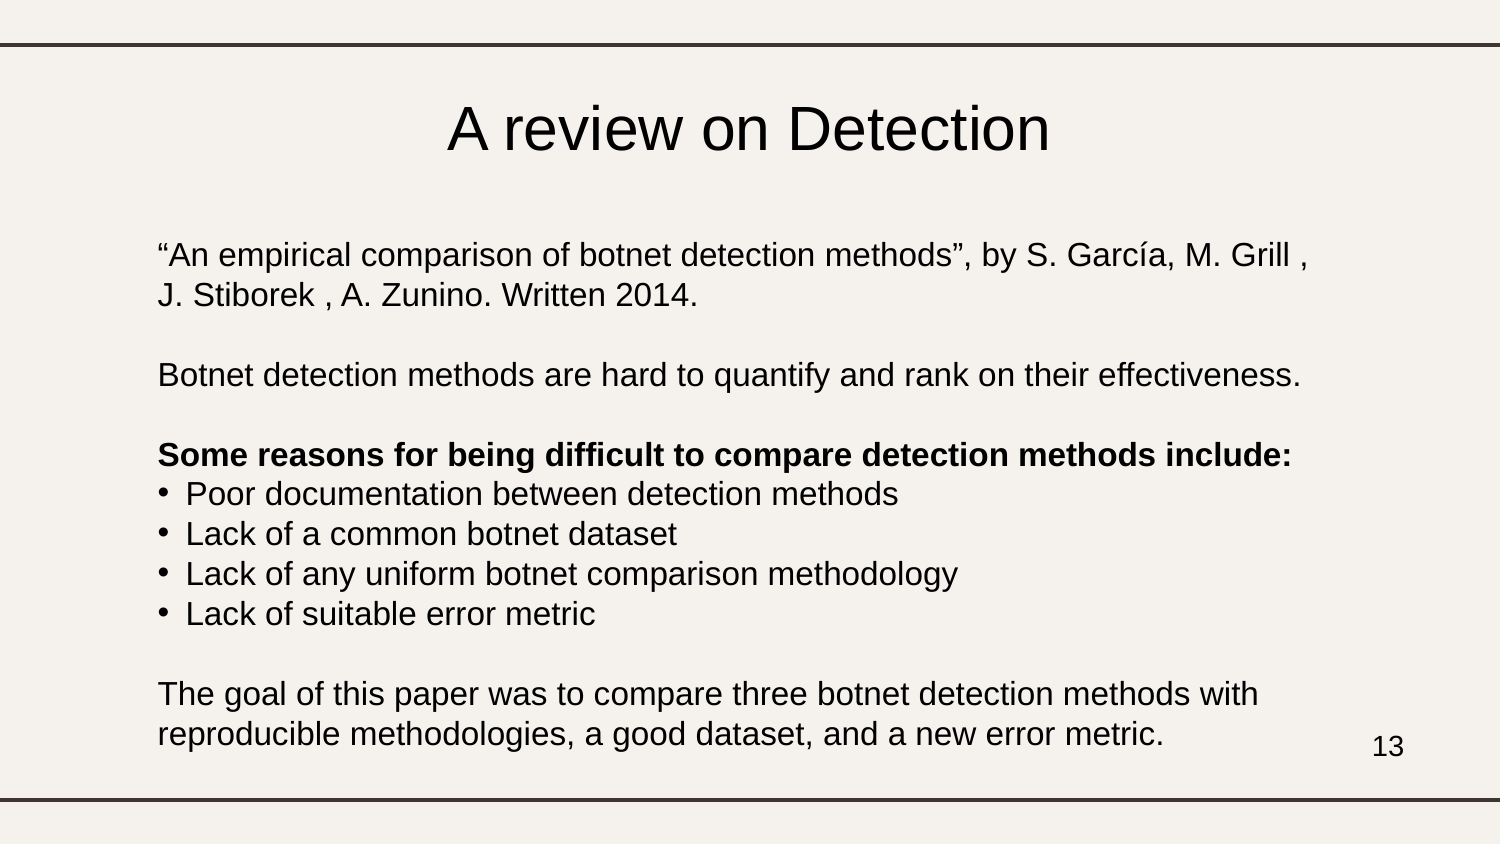

# A review on Detection
“An empirical comparison of botnet detection methods”, by S. García, M. Grill , J. Stiborek , A. Zunino. Written 2014.

Botnet detection methods are hard to quantify and rank on their effectiveness.

Some reasons for being difficult to compare detection methods include:
Poor documentation between detection methods
Lack of a common botnet dataset
Lack of any uniform botnet comparison methodology
Lack of suitable error metric

The goal of this paper was to compare three botnet detection methods with reproducible methodologies, a good dataset, and a new error metric.

13